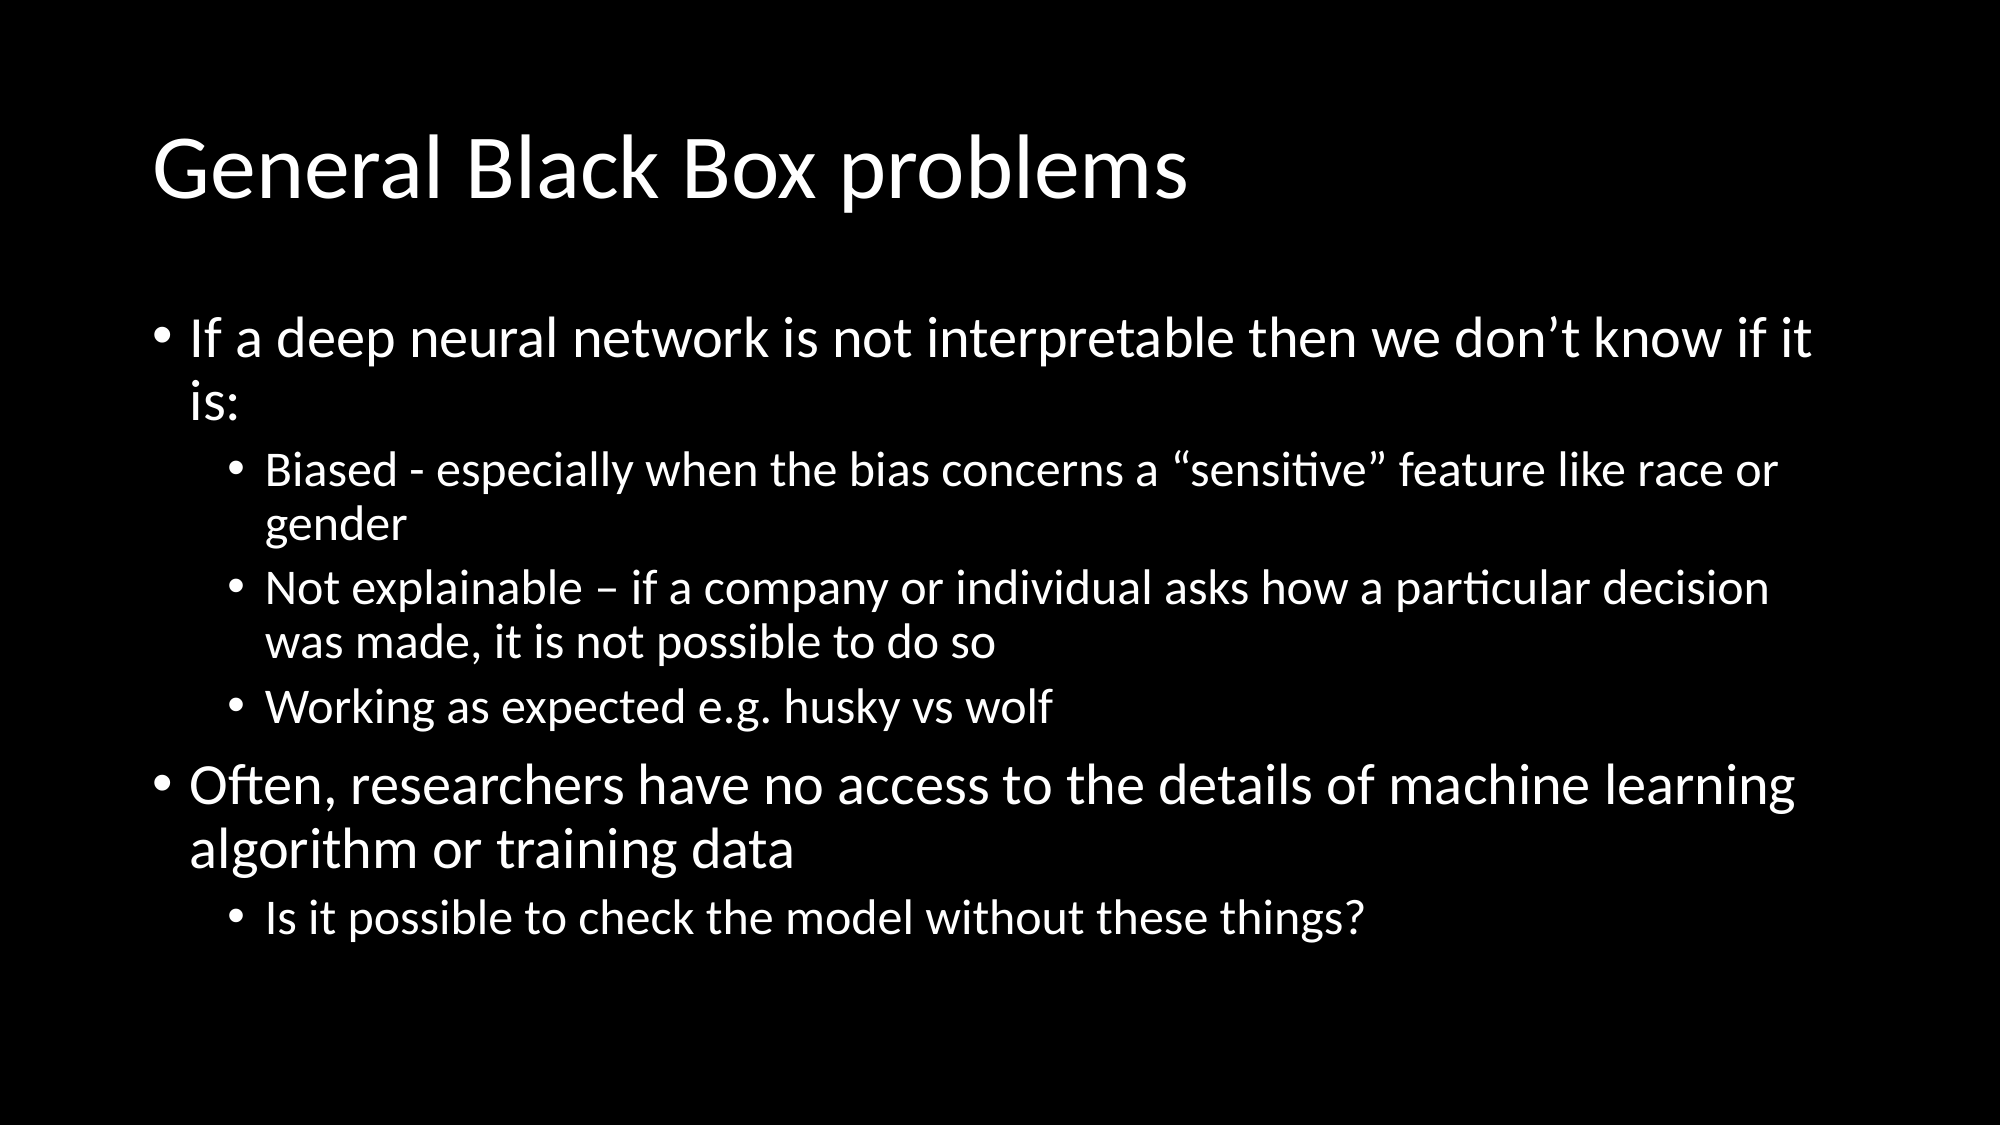

# General Black Box problems
If a deep neural network is not interpretable then we don’t know if it is:
Biased - especially when the bias concerns a “sensitive” feature like race or gender
Not explainable – if a company or individual asks how a particular decision was made, it is not possible to do so
Working as expected e.g. husky vs wolf
Often, researchers have no access to the details of machine learning algorithm or training data
Is it possible to check the model without these things?